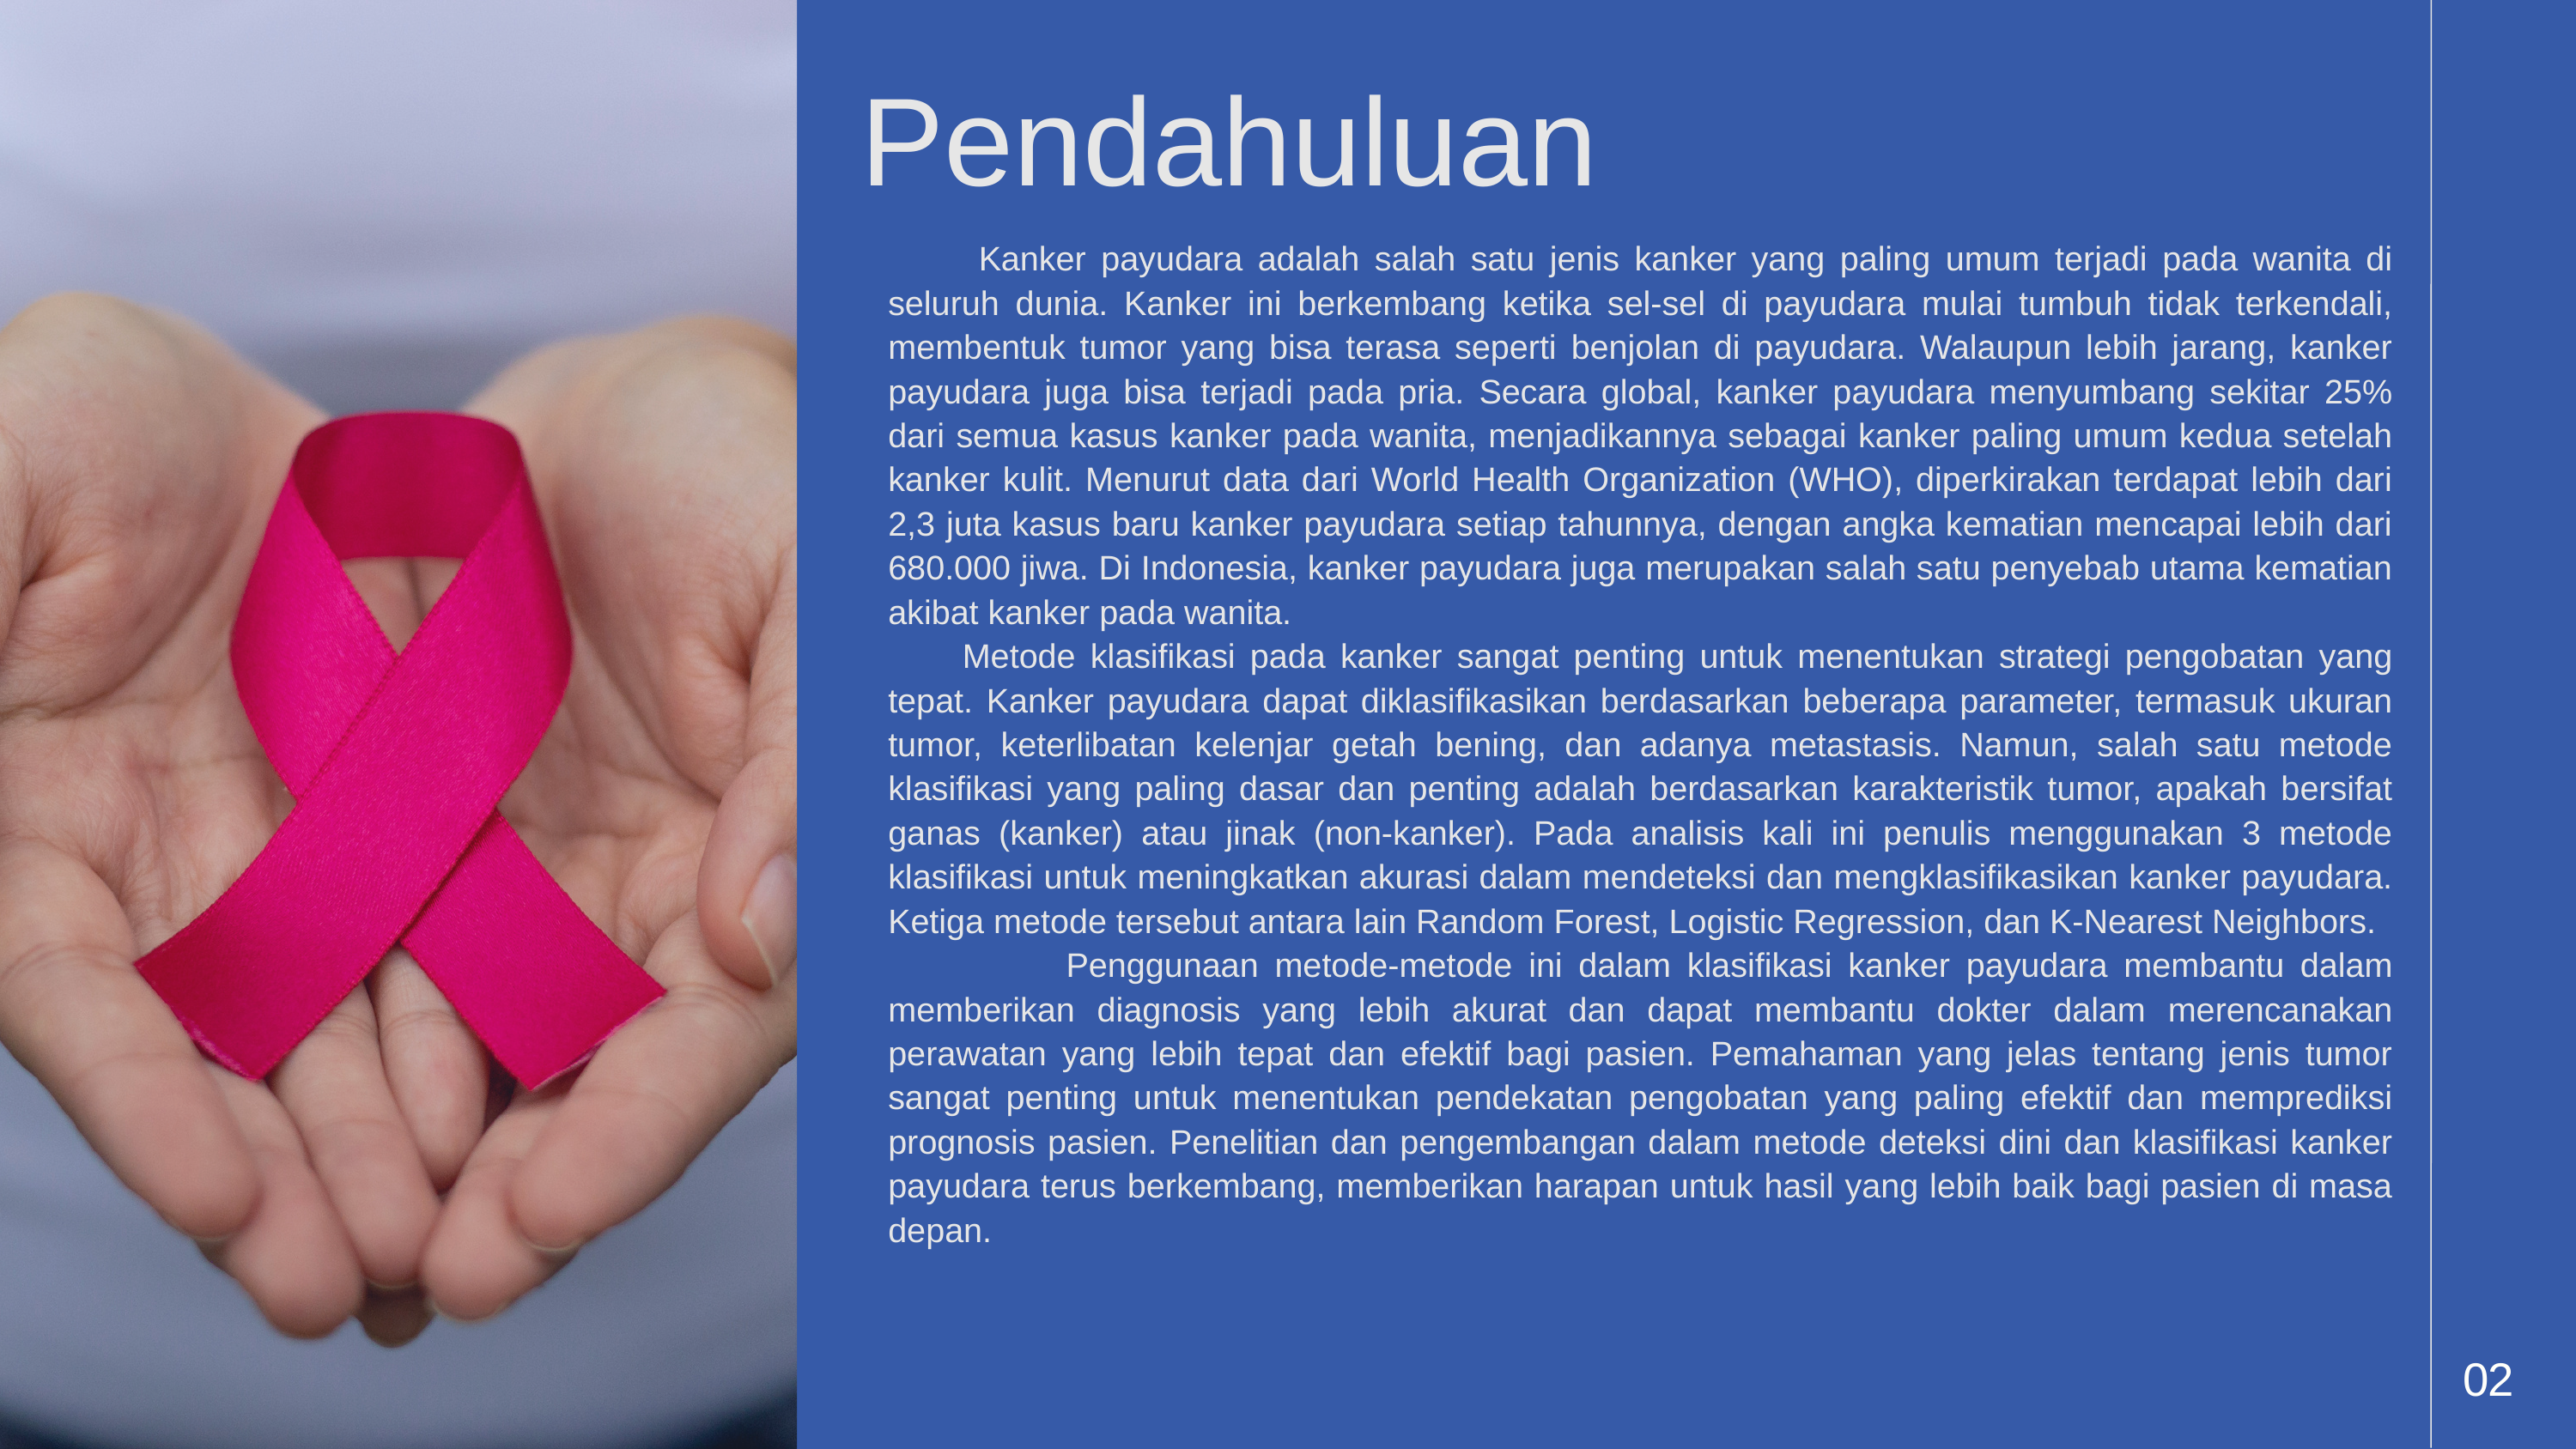

Pendahuluan
      Kanker payudara adalah salah satu jenis kanker yang paling umum terjadi pada wanita di seluruh dunia. Kanker ini berkembang ketika sel-sel di payudara mulai tumbuh tidak terkendali, membentuk tumor yang bisa terasa seperti benjolan di payudara. Walaupun lebih jarang, kanker payudara juga bisa terjadi pada pria. Secara global, kanker payudara menyumbang sekitar 25% dari semua kasus kanker pada wanita, menjadikannya sebagai kanker paling umum kedua setelah kanker kulit. Menurut data dari World Health Organization (WHO), diperkirakan terdapat lebih dari 2,3 juta kasus baru kanker payudara setiap tahunnya, dengan angka kematian mencapai lebih dari 680.000 jiwa. Di Indonesia, kanker payudara juga merupakan salah satu penyebab utama kematian akibat kanker pada wanita.
     Metode klasifikasi pada kanker sangat penting untuk menentukan strategi pengobatan yang tepat. Kanker payudara dapat diklasifikasikan berdasarkan beberapa parameter, termasuk ukuran tumor, keterlibatan kelenjar getah bening, dan adanya metastasis. Namun, salah satu metode klasifikasi yang paling dasar dan penting adalah berdasarkan karakteristik tumor, apakah bersifat ganas (kanker) atau jinak (non-kanker). Pada analisis kali ini penulis menggunakan 3 metode klasifikasi untuk meningkatkan akurasi dalam mendeteksi dan mengklasifikasikan kanker payudara. Ketiga metode tersebut antara lain Random Forest, Logistic Regression, dan K-Nearest Neighbors.
           Penggunaan metode-metode ini dalam klasifikasi kanker payudara membantu dalam memberikan diagnosis yang lebih akurat dan dapat membantu dokter dalam merencanakan perawatan yang lebih tepat dan efektif bagi pasien. Pemahaman yang jelas tentang jenis tumor sangat penting untuk menentukan pendekatan pengobatan yang paling efektif dan memprediksi prognosis pasien. Penelitian dan pengembangan dalam metode deteksi dini dan klasifikasi kanker payudara terus berkembang, memberikan harapan untuk hasil yang lebih baik bagi pasien di masa depan.

02